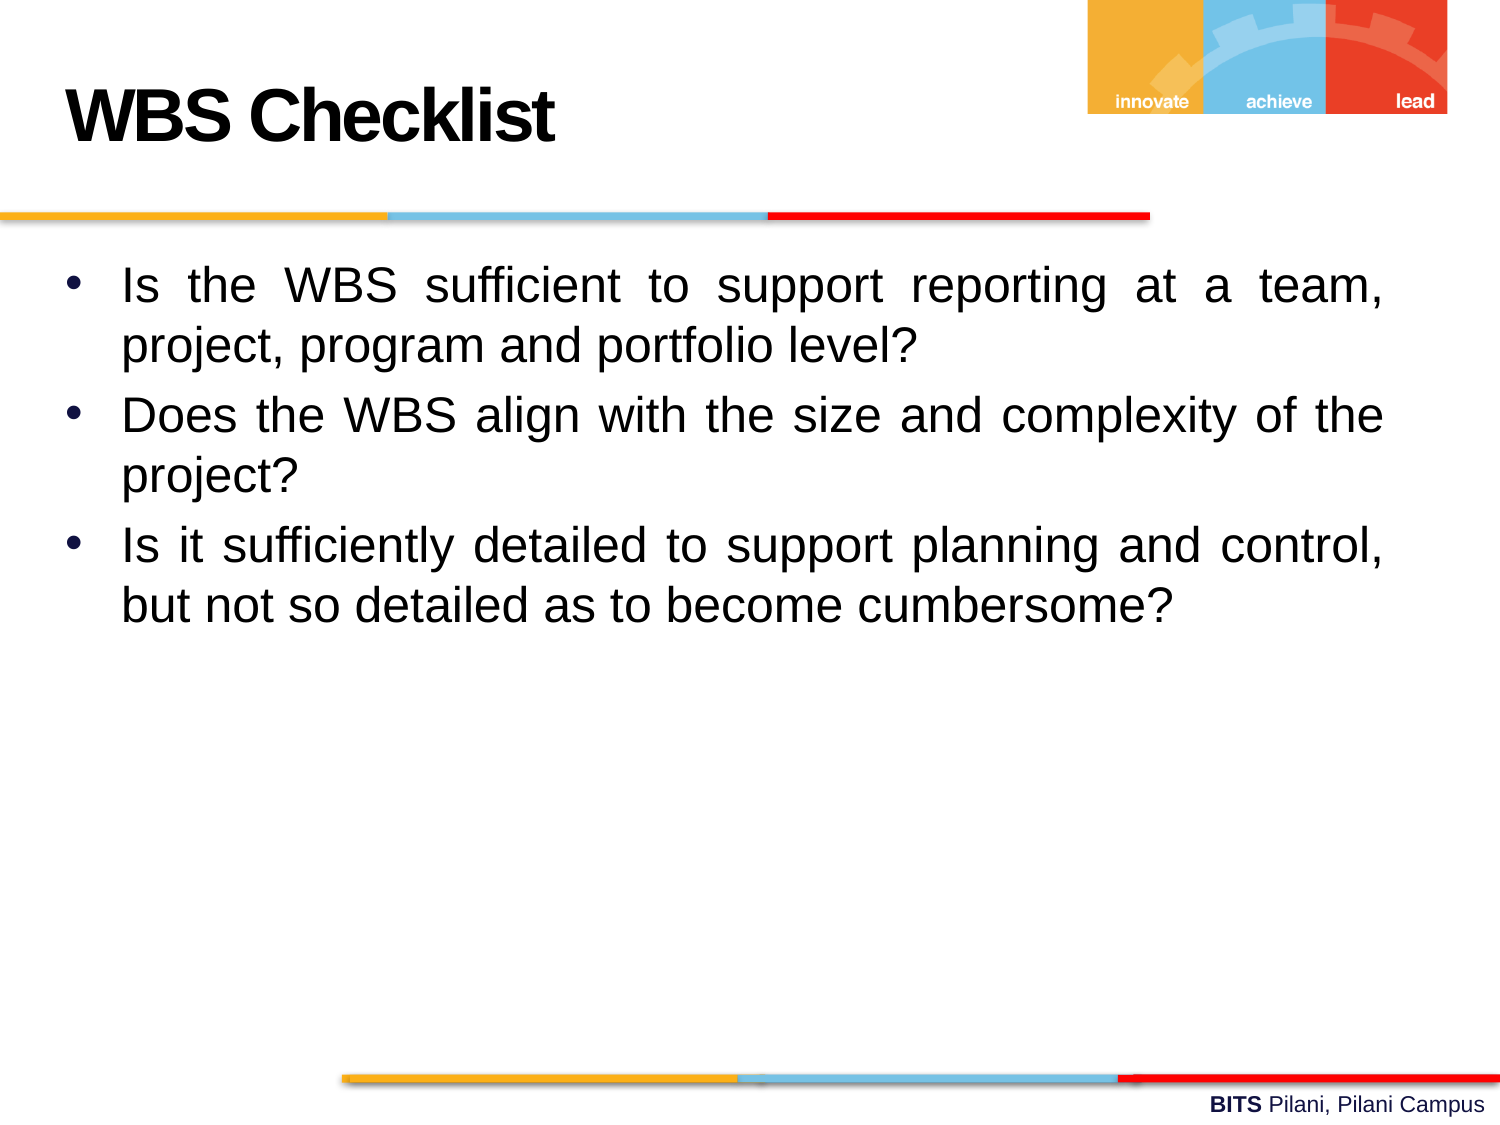

WBS Checklist
Is the WBS sufficient to support reporting at a team, project, program and portfolio level?
Does the WBS align with the size and complexity of the project?
Is it sufficiently detailed to support planning and control, but not so detailed as to become cumbersome?